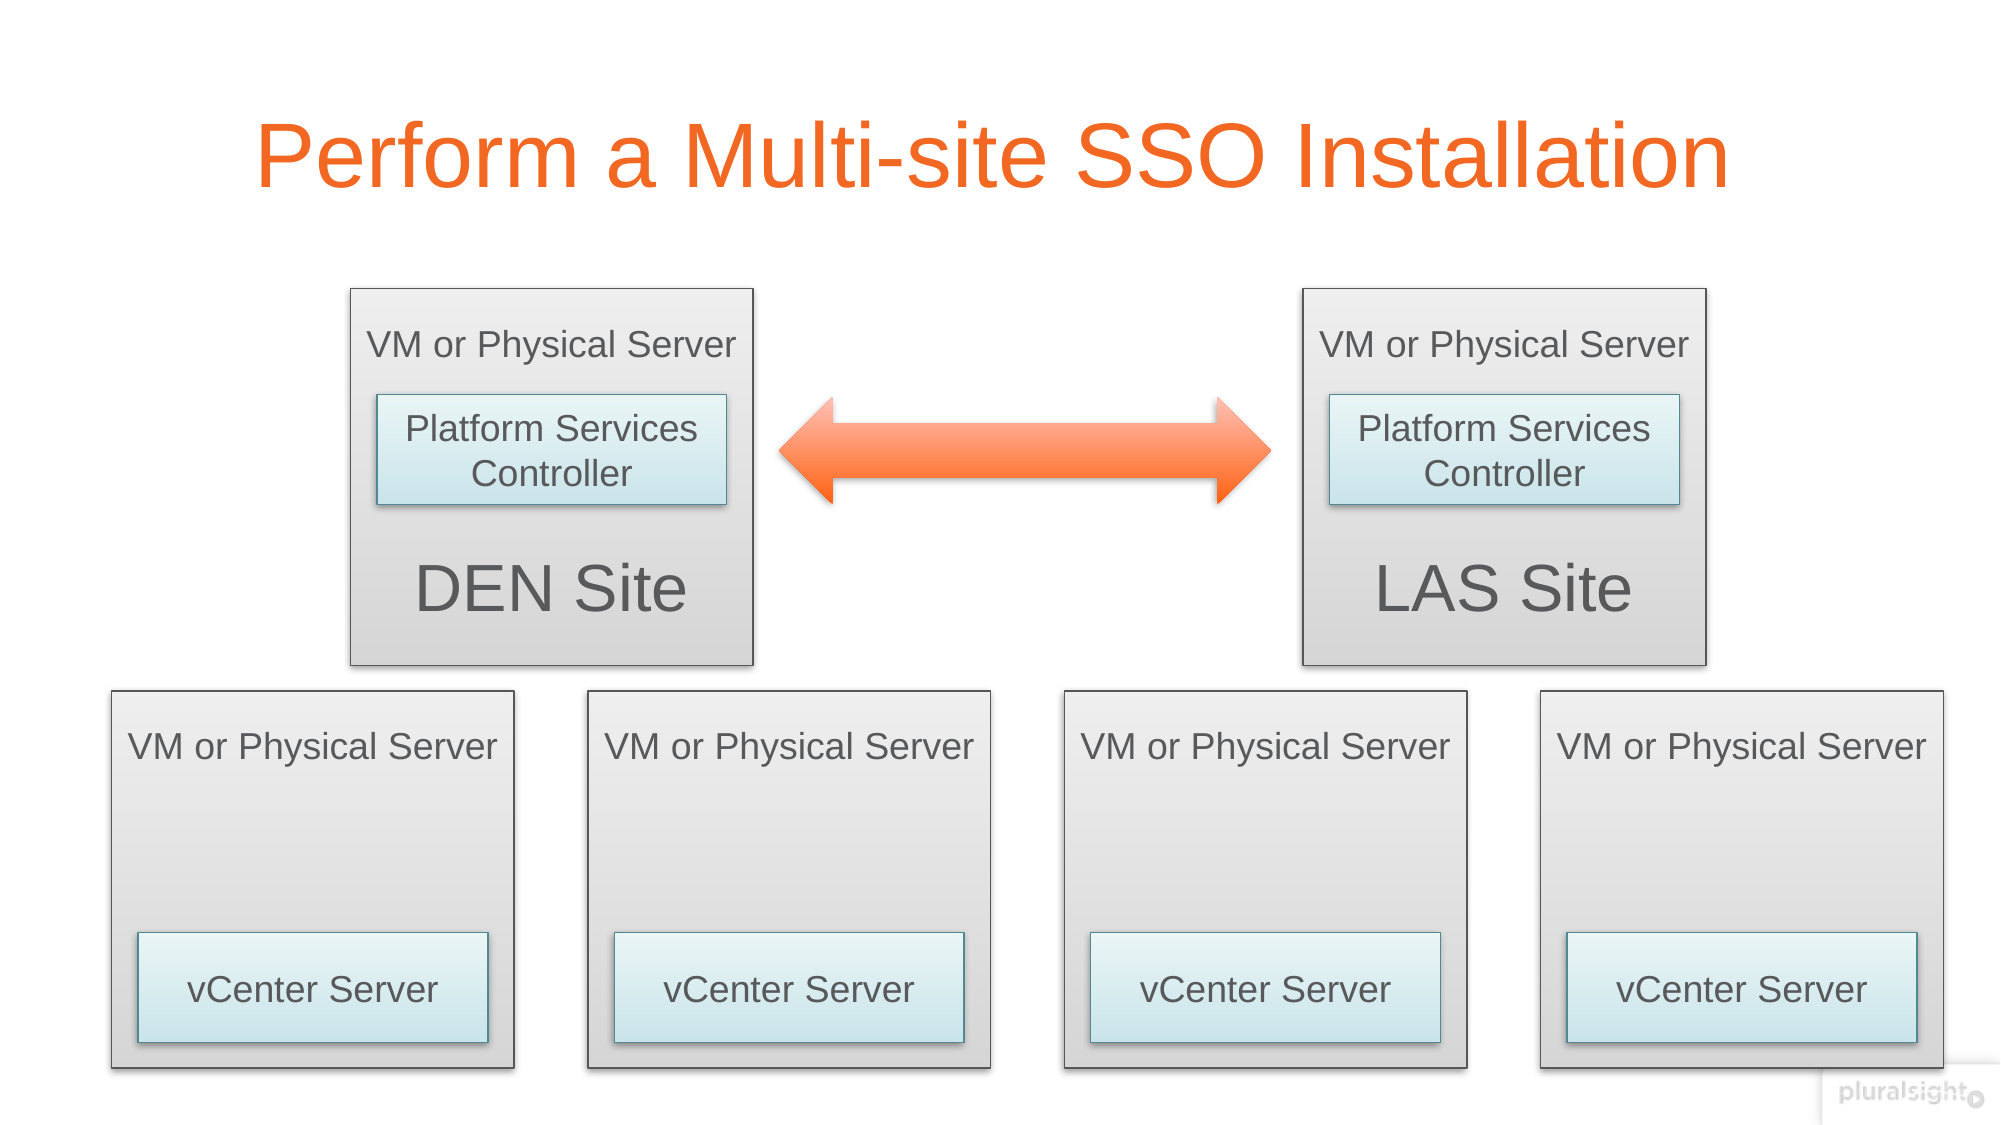

# Perform a Multi-site SSO Installation
VM or Physical Server

VM or Physical Server

Platform Services Controller
Platform Services Controller

DEN Site
LAS Site
VM or Physical Server

VM or Physical Server

VM or Physical Server

VM or Physical Server

vCenter Server
vCenter Server
vCenter Server
vCenter Server